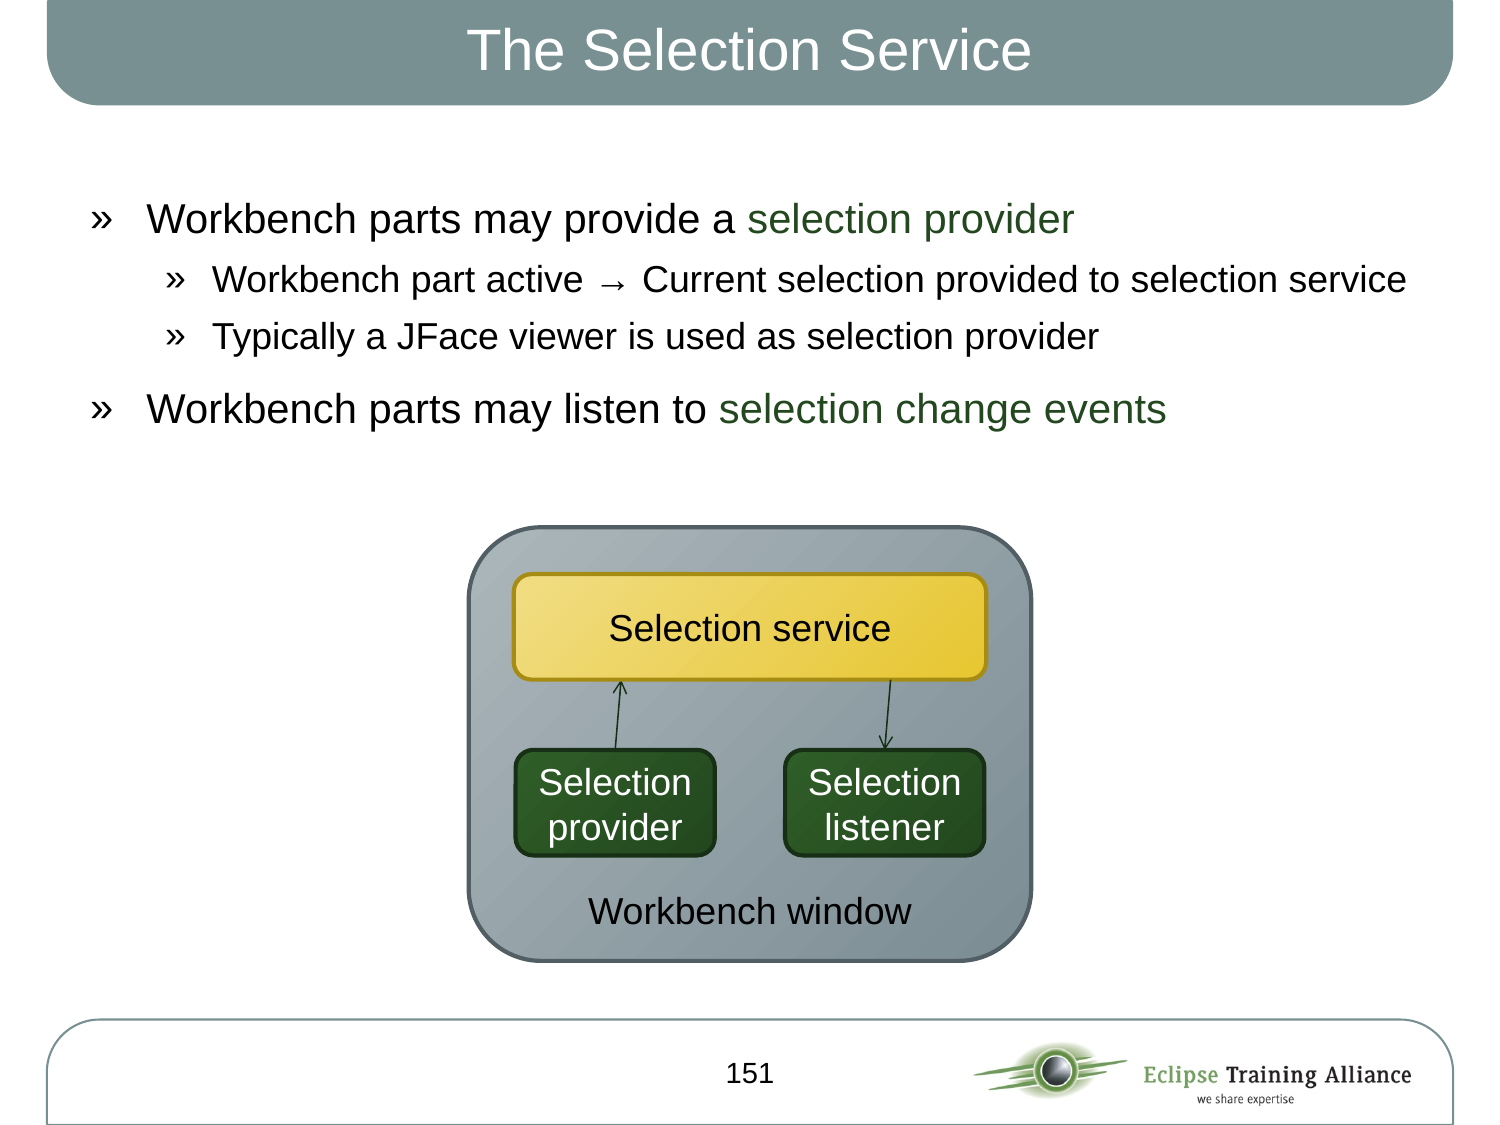

# The Selection Service
Workbench parts may provide a selection provider
Workbench part active → Current selection provided to selection service
Typically a JFace viewer is used as selection provider
Workbench parts may listen to selection change events
Workbench window
Selection service
Selection provider
Selection listener